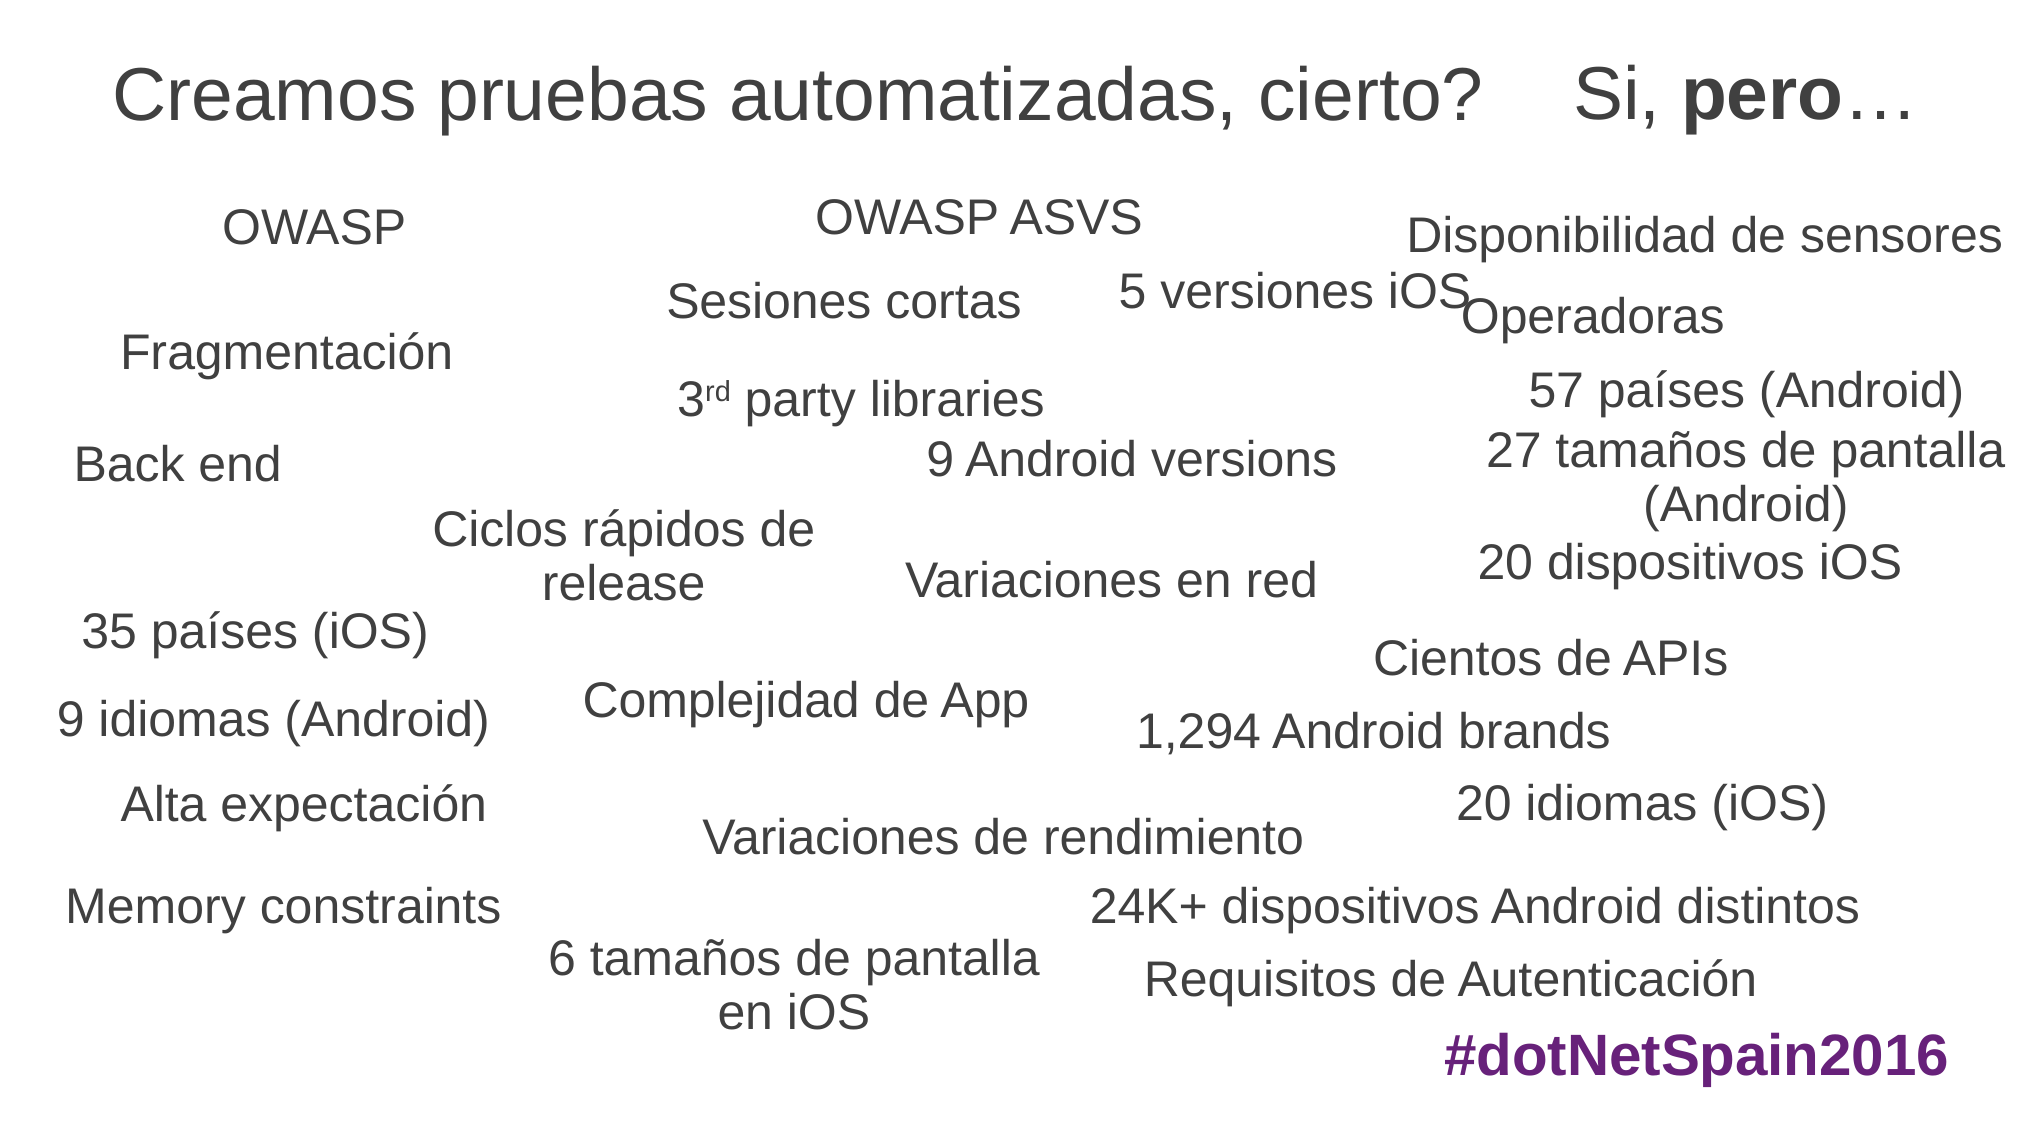

Si, pero…
Creamos pruebas automatizadas, cierto?
OWASP ASVS
OWASP
Disponibilidad de sensores
5 versiones iOS
Sesiones cortas
Operadoras
Fragmentación
57 países (Android)
3rd party libraries
27 tamaños de pantalla (Android)
9 Android versions
Back end
Ciclos rápidos de release
20 dispositivos iOS
Variaciones en red
35 países (iOS)
Cientos de APIs
Complejidad de App
9 idiomas (Android)
1,294 Android brands
20 idiomas (iOS)
Alta expectación
Variaciones de rendimiento
Memory constraints
24K+ dispositivos Android distintos
6 tamaños de pantalla en iOS
Requisitos de Autenticación